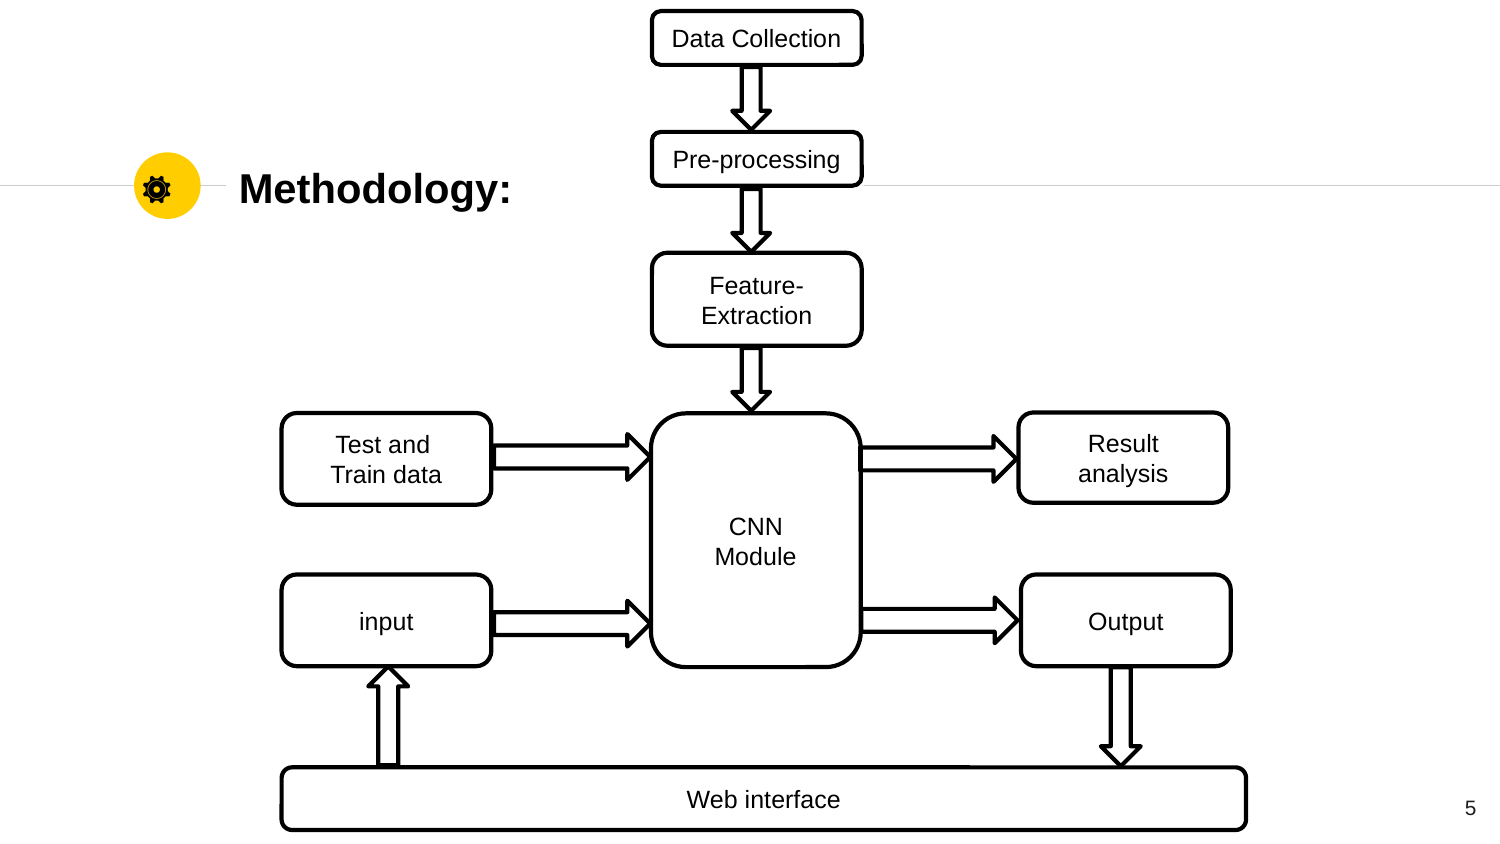

Data Collection

Pre-processing
# Methodology:
⚙️

Feature-
Extraction

Result
analysis
Test and
Train data
CNN
Module

input
Output

Web interface
5